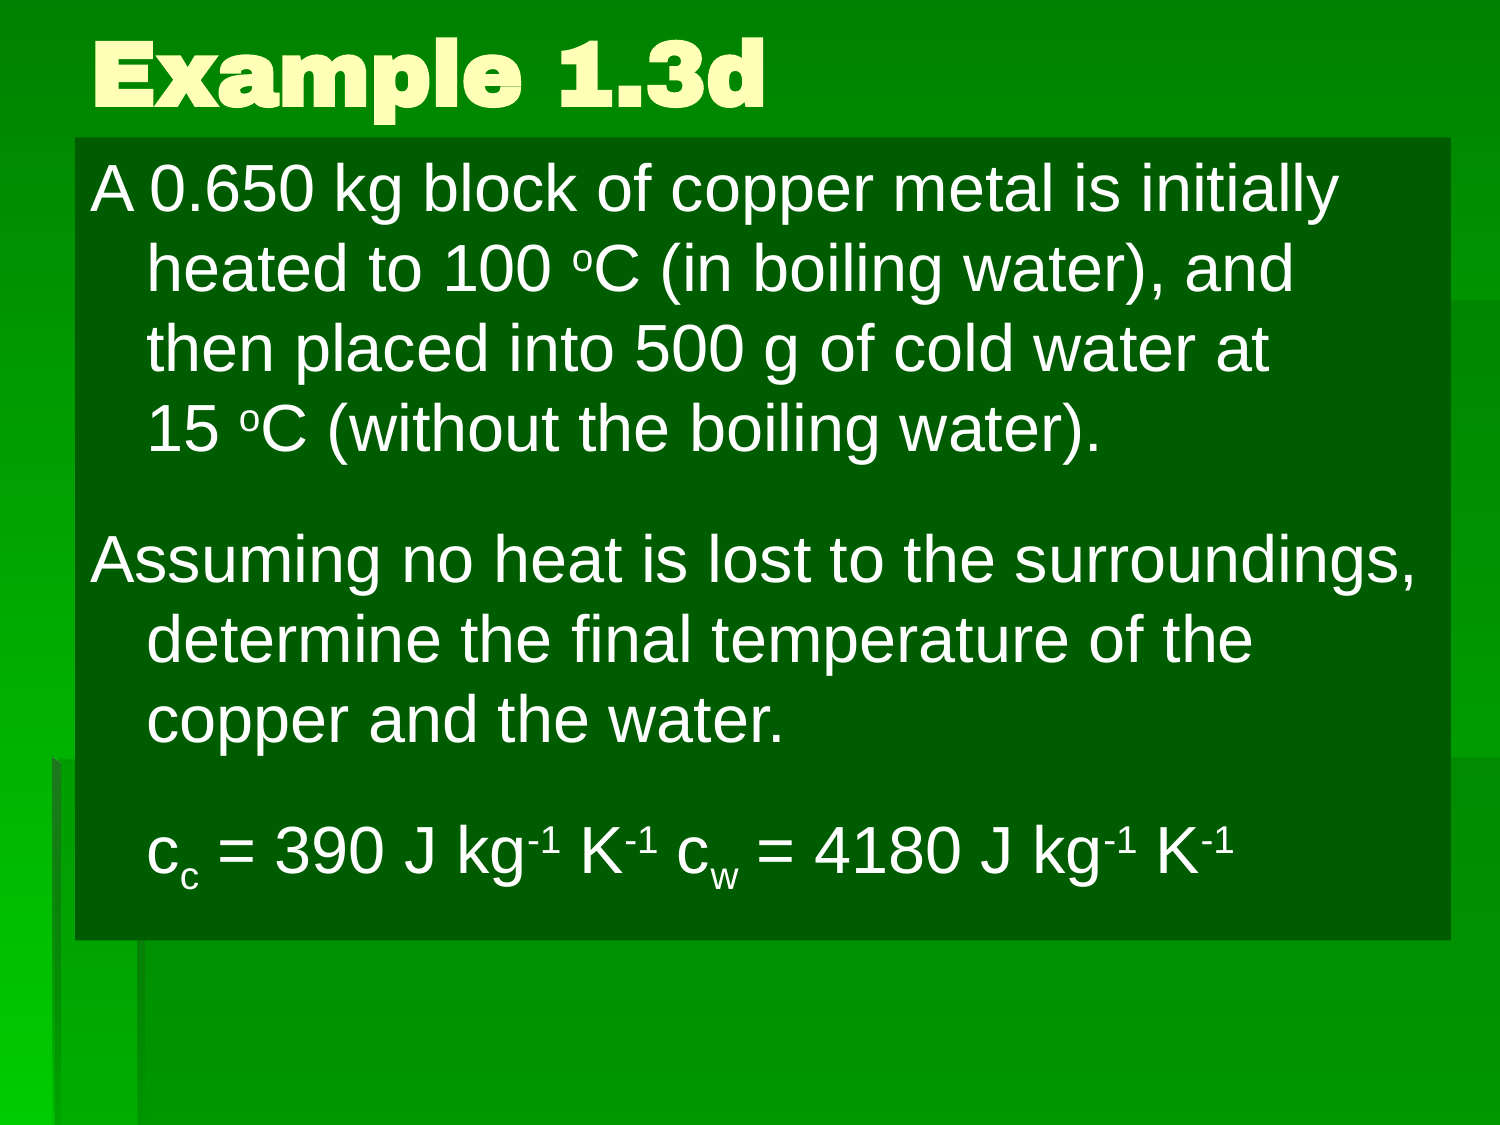

# Example 1.3d
A 0.650 kg block of copper metal is initially heated to 100 oC (in boiling water), and then placed into 500 g of cold water at        15 oC (without the boiling water).
Assuming no heat is lost to the surroundings, determine the final temperature of the copper and the water.
	cc = 390 J kg-1 K-1 cw = 4180 J kg-1 K-1